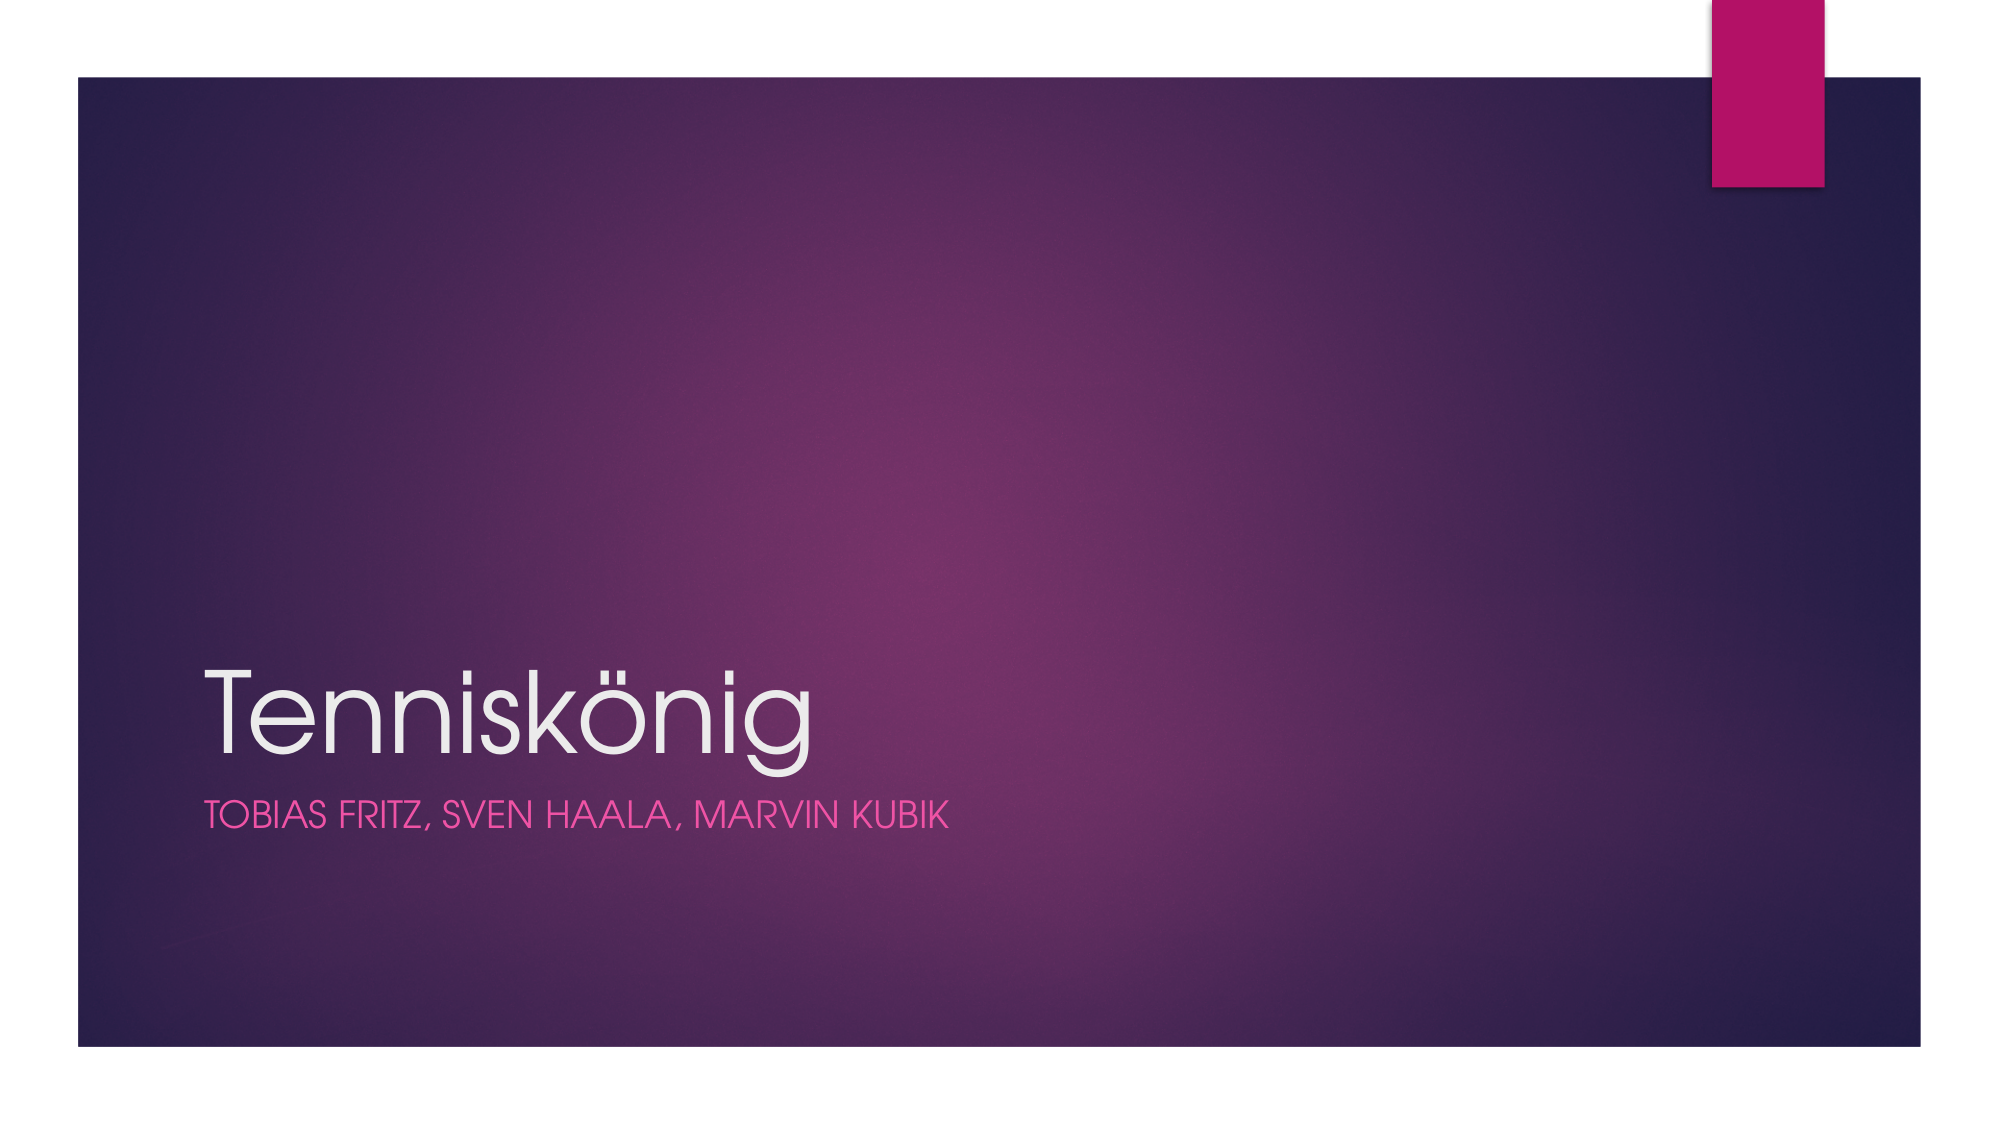

Tenniskönig
Tobias Fritz, Sven Haala, Marvin Kubik